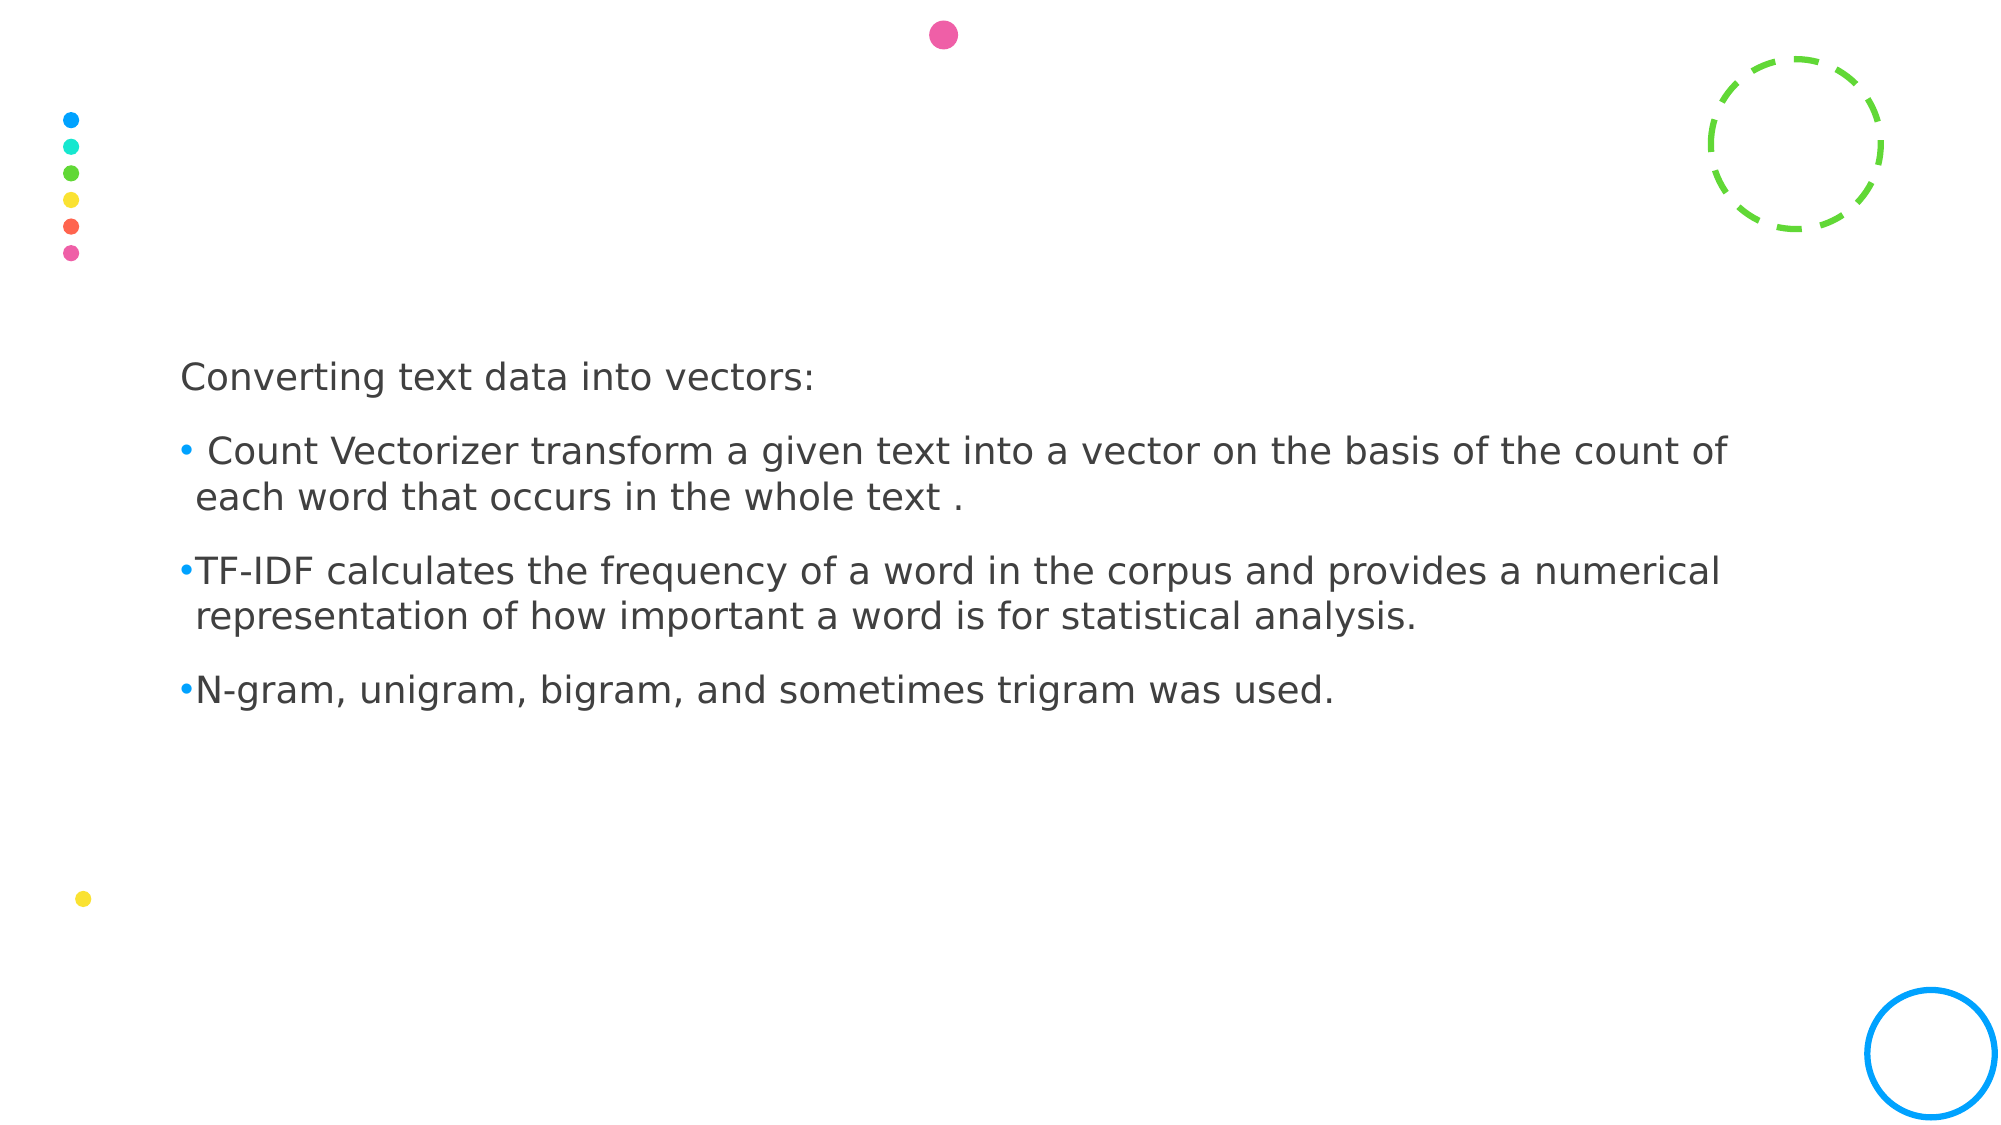

Converting text data into vectors:
 Count Vectorizer transform a given text into a vector on the basis of the count of each word that occurs in the whole text .
TF-IDF calculates the frequency of a word in the corpus and provides a numerical representation of how important a word is for statistical analysis.
N-gram, unigram, bigram, and sometimes trigram was used.